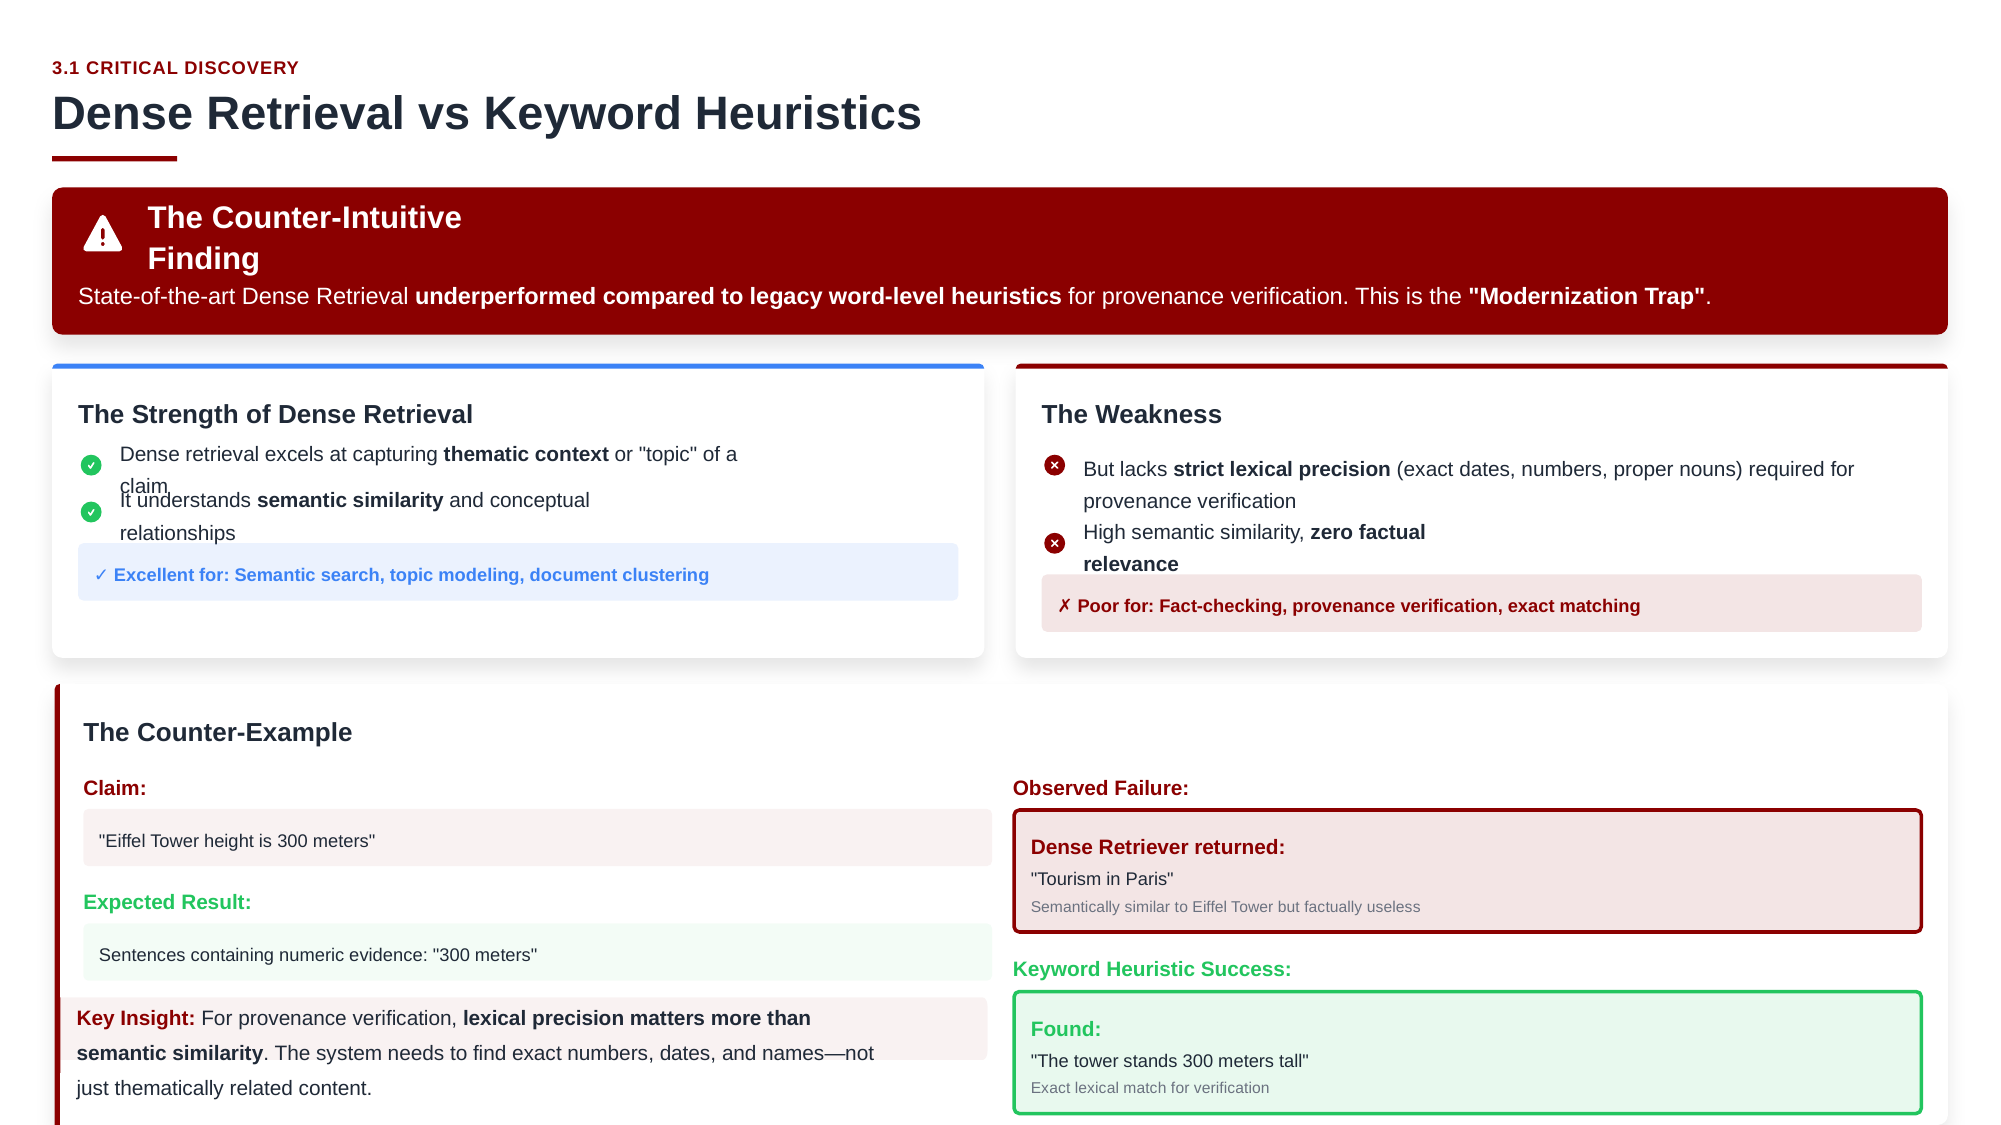

3.1 CRITICAL DISCOVERY
Dense Retrieval vs Keyword Heuristics

The Counter-Intuitive Finding

State-of-the-art Dense Retrieval underperformed compared to legacy word-level heuristics for provenance verification. This is the "Modernization Trap".

The Strength of Dense Retrieval
The Weakness
Dense retrieval excels at capturing thematic context or "topic" of a claim
But lacks strict lexical precision (exact dates, numbers, proper nouns) required for provenance verification

It understands semantic similarity and conceptual relationships

High semantic similarity, zero factual relevance

✓ Excellent for: Semantic search, topic modeling, document clustering

✗ Poor for: Fact-checking, provenance verification, exact matching

The Counter-Example
Claim:
Observed Failure:

"Eiffel Tower height is 300 meters"

Dense Retriever returned:
"Tourism in Paris"
Expected Result:
Semantically similar to Eiffel Tower but factually useless

Sentences containing numeric evidence: "300 meters"
Keyword Heuristic Success:
Key Insight: For provenance verification, lexical precision matters more than semantic similarity. The system needs to find exact numbers, dates, and names—not just thematically related content.

Found:
"The tower stands 300 meters tall"
Exact lexical match for verification